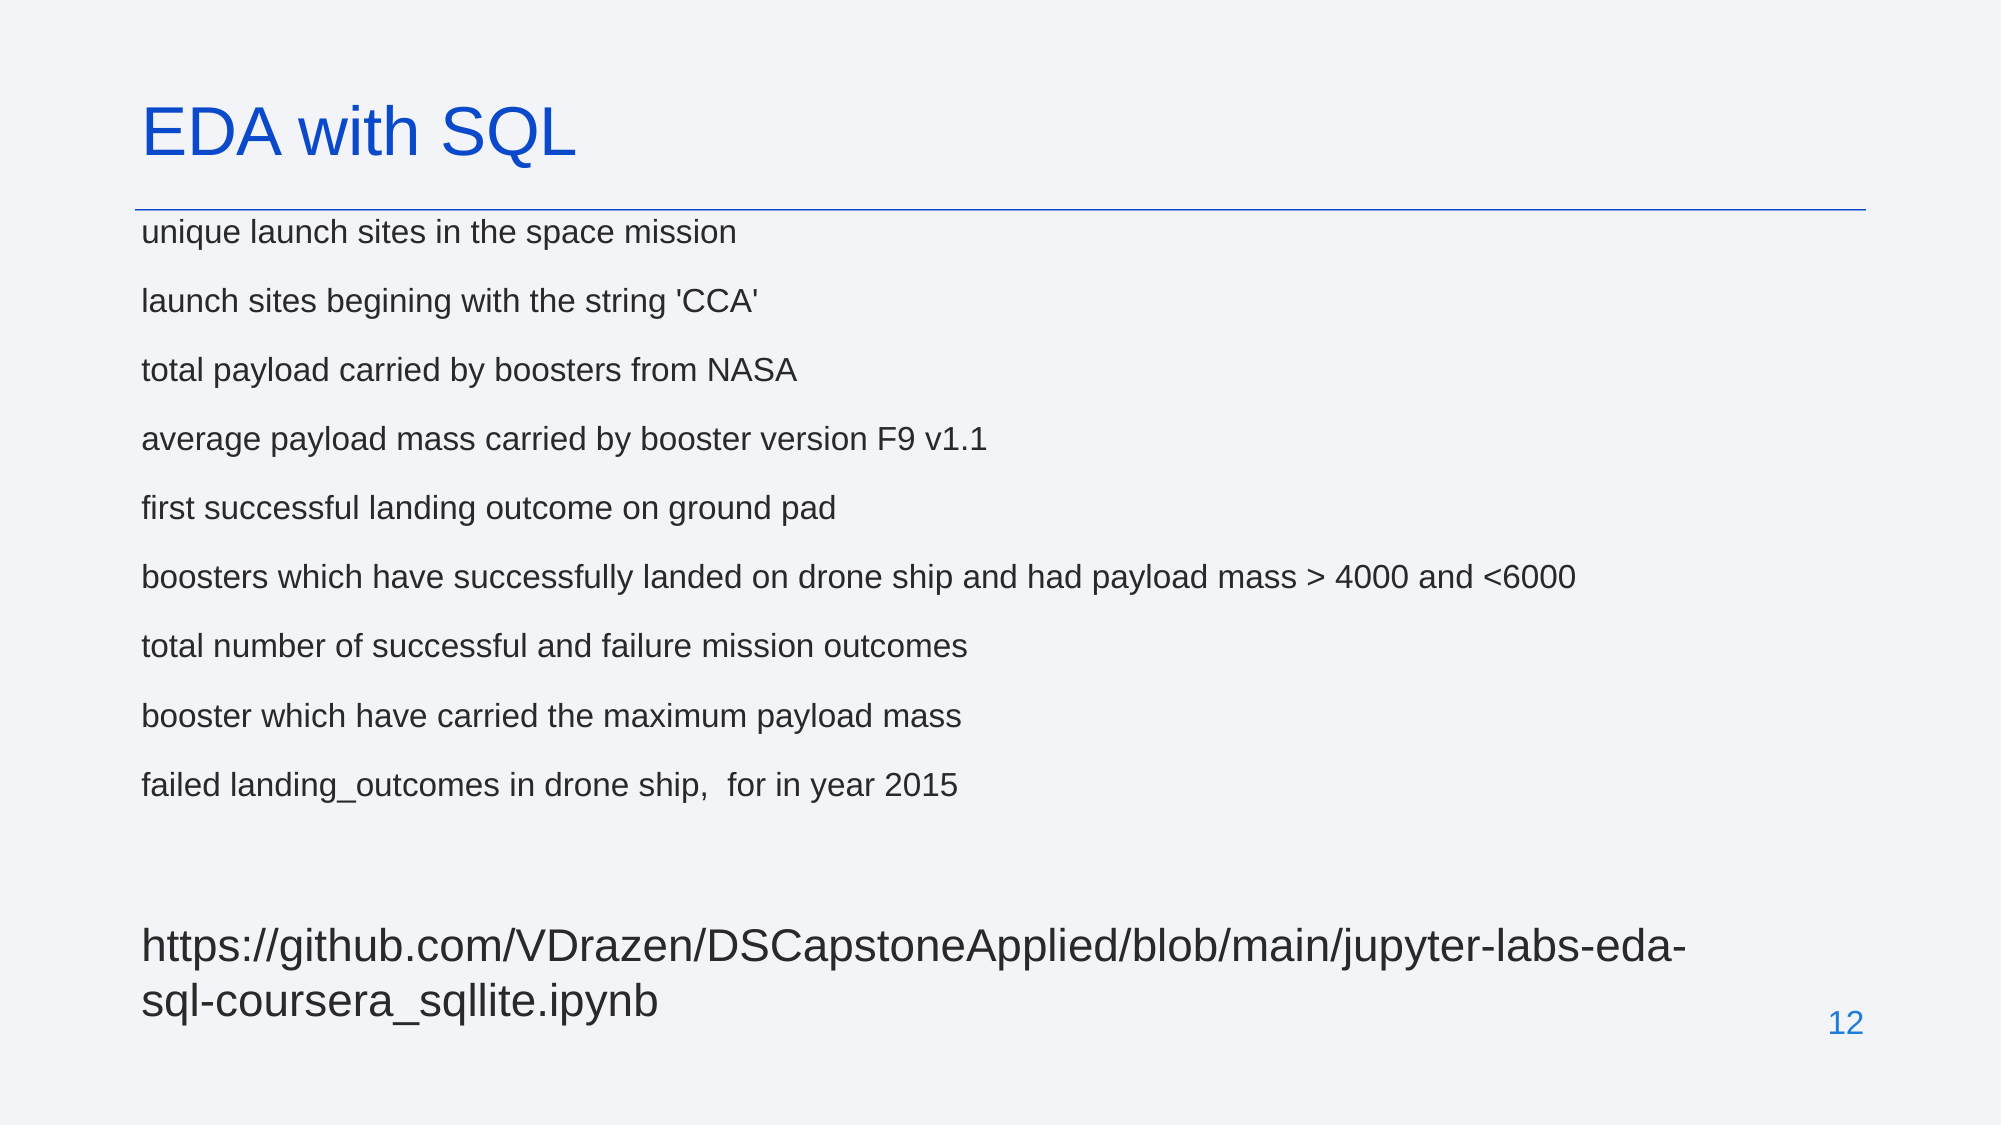

EDA with SQL
unique launch sites in the space mission
launch sites begining with the string 'CCA'
total payload carried by boosters from NASA
average payload mass carried by booster version F9 v1.1
first successful landing outcome on ground pad
boosters which have successfully landed on drone ship and had payload mass > 4000 and <6000
total number of successful and failure mission outcomes
booster which have carried the maximum payload mass
failed landing_outcomes in drone ship,  for in year 2015

https://github.com/VDrazen/DSCapstoneApplied/blob/main/jupyter-labs-eda-sql-coursera_sqllite.ipynb

12